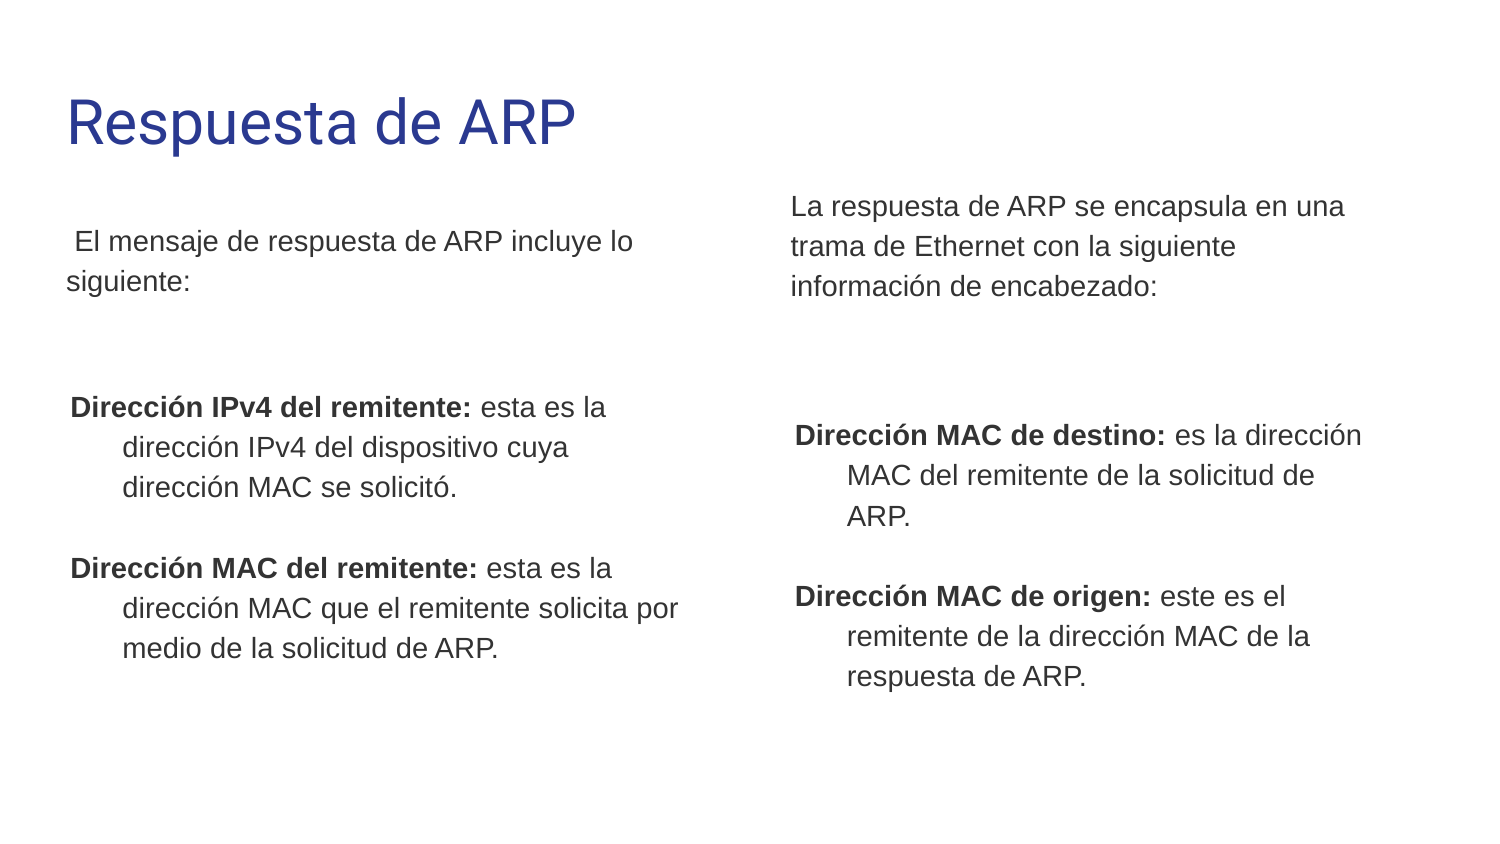

# Respuesta de ARP
La respuesta de ARP se encapsula en una trama de Ethernet con la siguiente información de encabezado:

Dirección MAC de destino: es la dirección MAC del remitente de la solicitud de ARP.

Dirección MAC de origen: este es el remitente de la dirección MAC de la respuesta de ARP.

 El mensaje de respuesta de ARP incluye lo siguiente:

Dirección IPv4 del remitente: esta es la dirección IPv4 del dispositivo cuya dirección MAC se solicitó.

Dirección MAC del remitente: esta es la dirección MAC que el remitente solicita por medio de la solicitud de ARP.